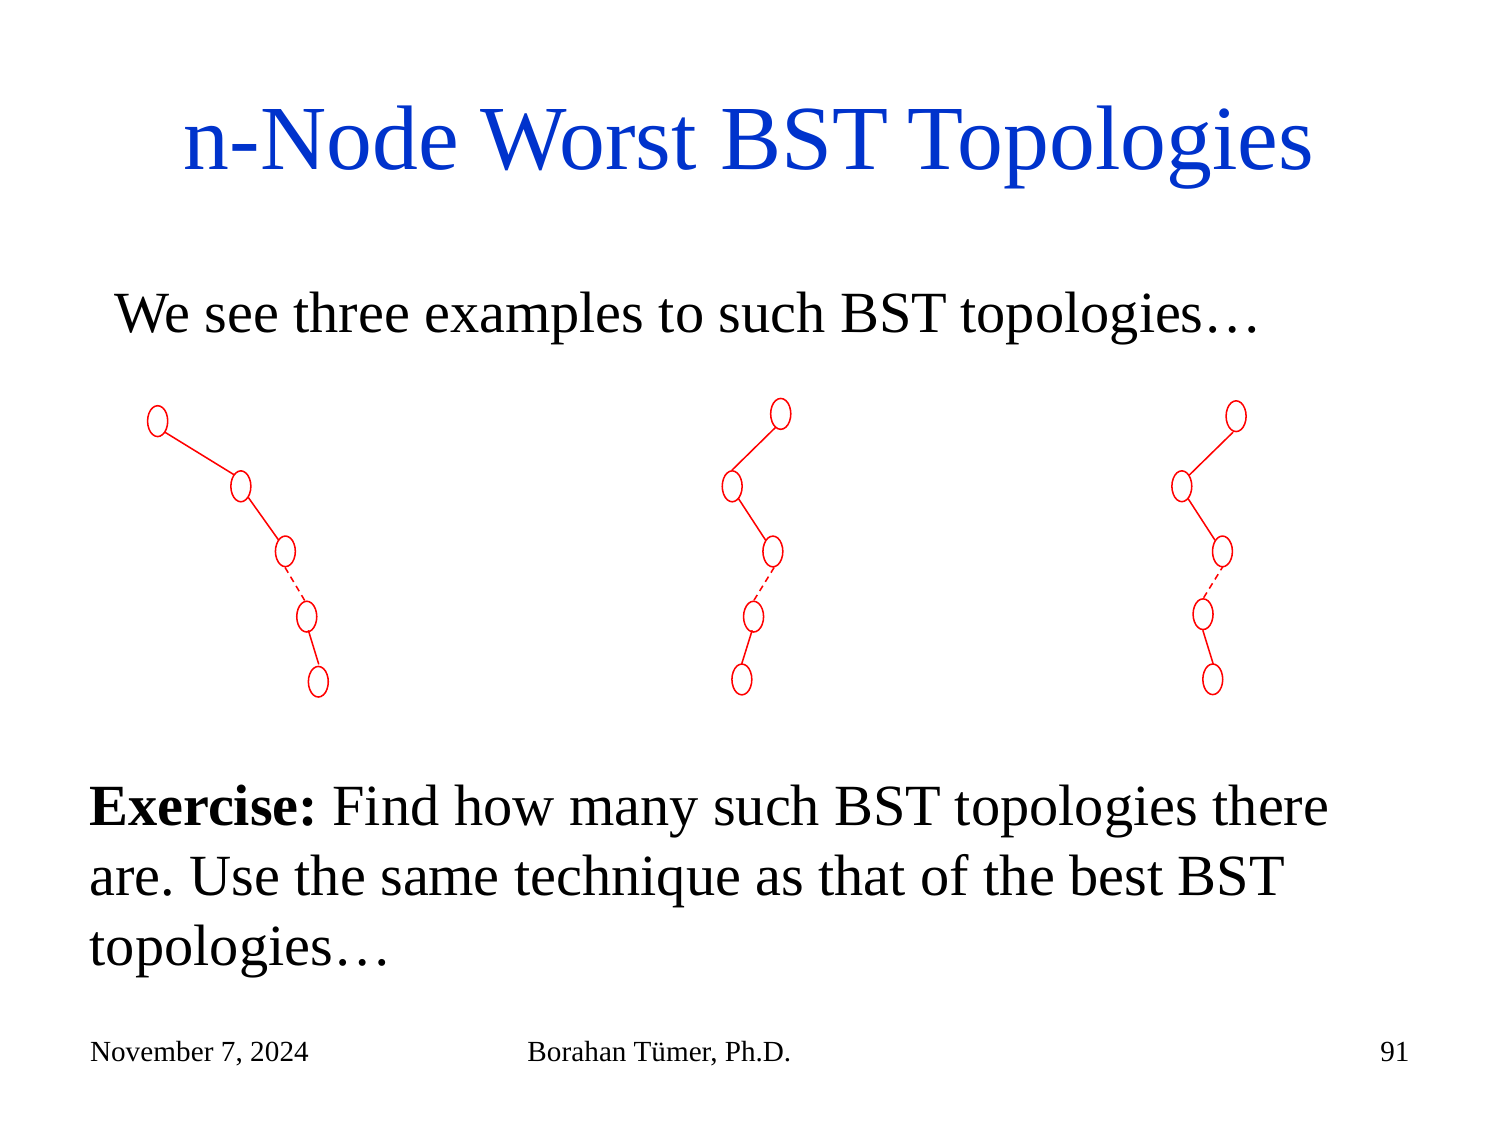

# n-Node Worst BST Topologies
We see three examples to such BST topologies…

Exercise: Find how many such BST topologies there are. Use the same technique as that of the best BST topologies…

November 7, 2024
Borahan Tümer, Ph.D.
91